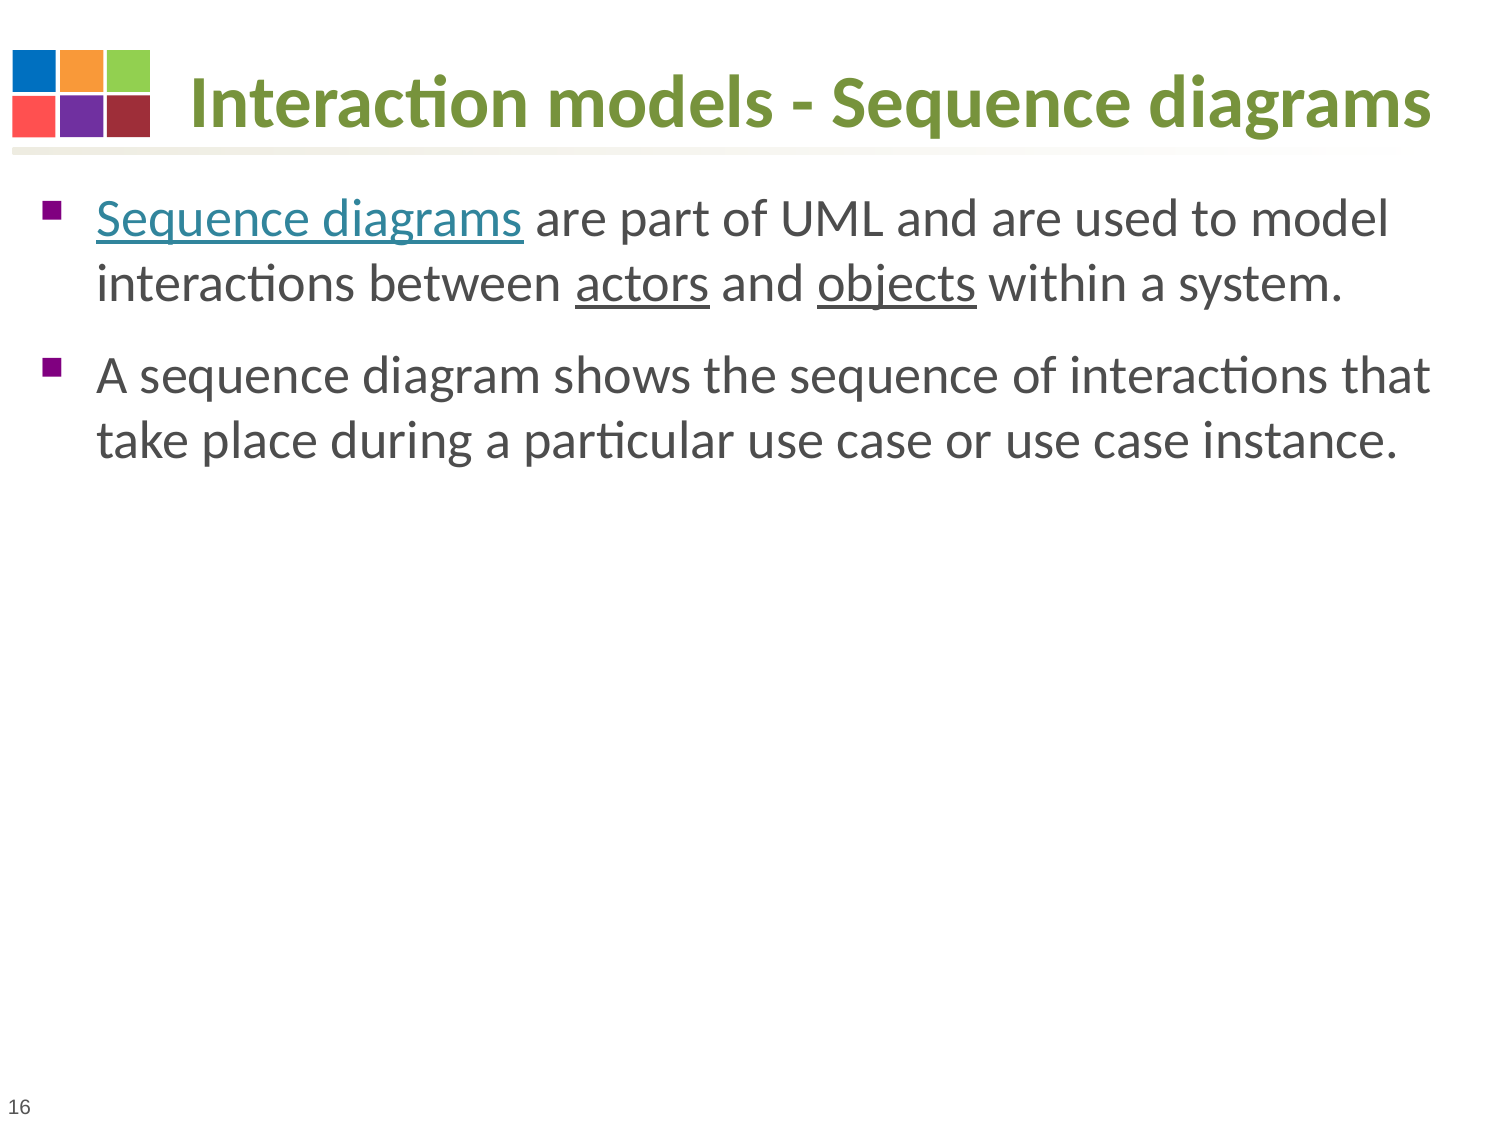

# Interaction models - Sequence diagrams
Sequence diagrams are part of UML and are used to model interactions between actors and objects within a system.
A sequence diagram shows the sequence of interactions that take place during a particular use case or use case instance.